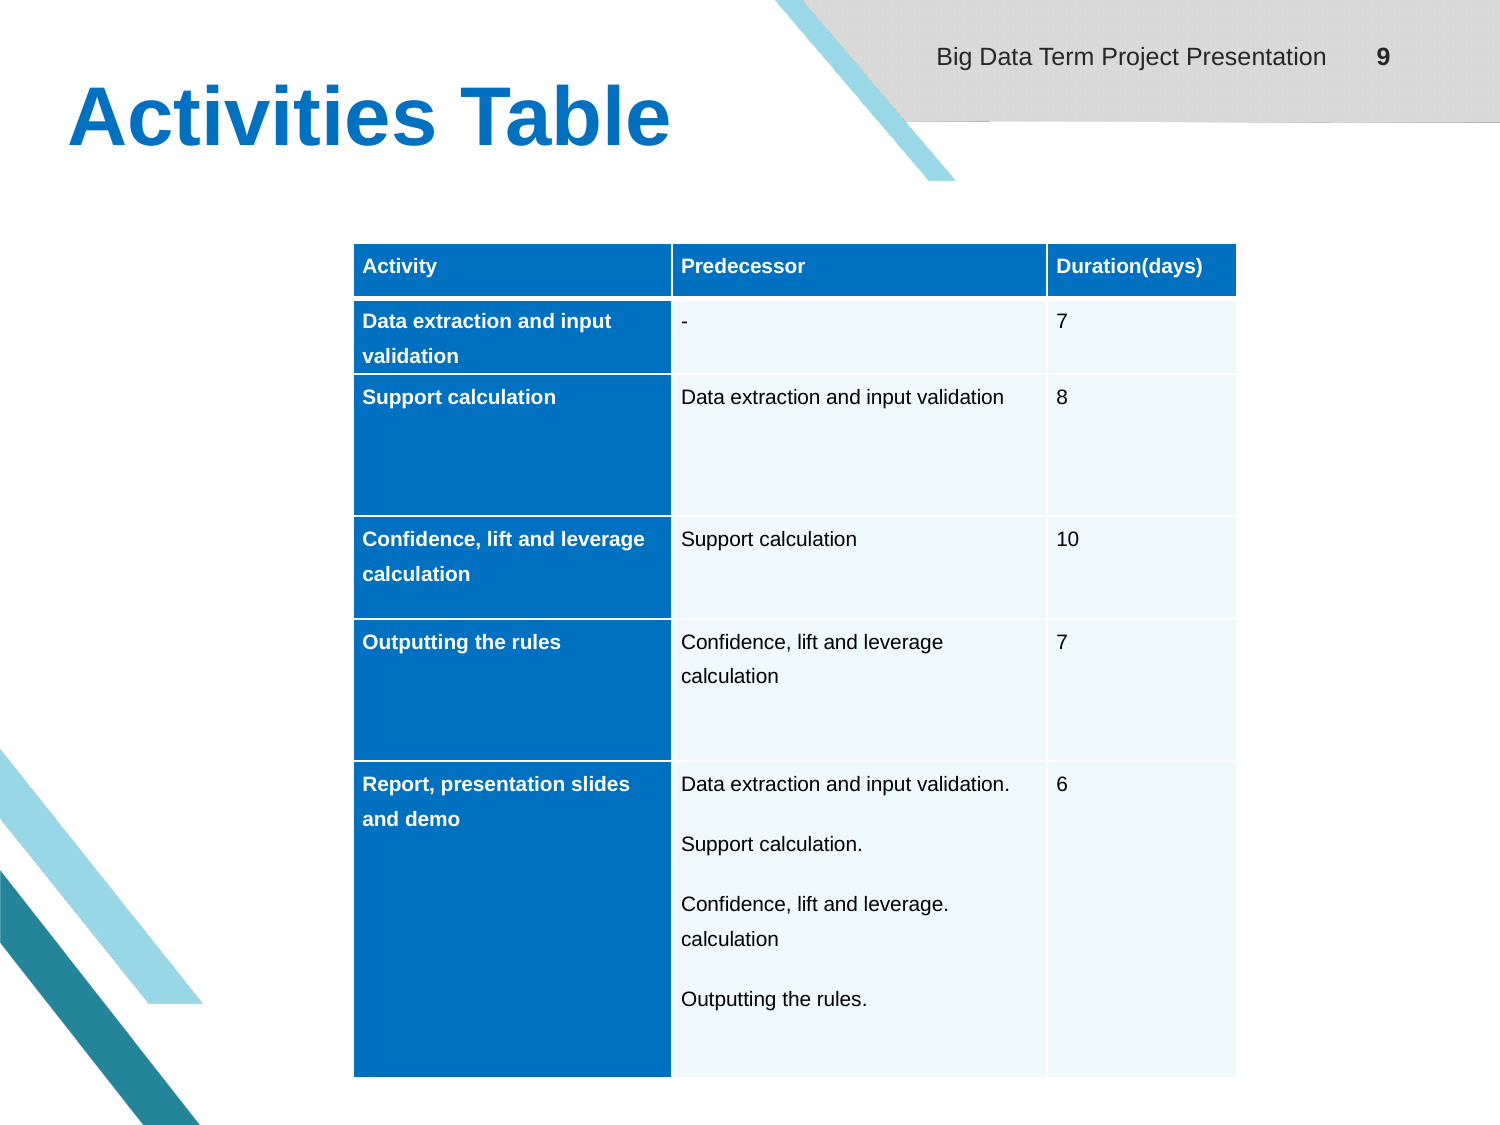

Big Data Term Project Presentation
9
# Activities Table
| Activity | Predecessor | Duration(days) |
| --- | --- | --- |
| Data extraction and input validation | - | 7 |
| Support calculation | Data extraction and input validation | 8 |
| Confidence, lift and leverage calculation | Support calculation | 10 |
| Outputting the rules | Confidence, lift and leverage calculation | 7 |
| Report, presentation slides and demo | Data extraction and input validation. Support calculation. Confidence, lift and leverage. calculation Outputting the rules. | 6 |